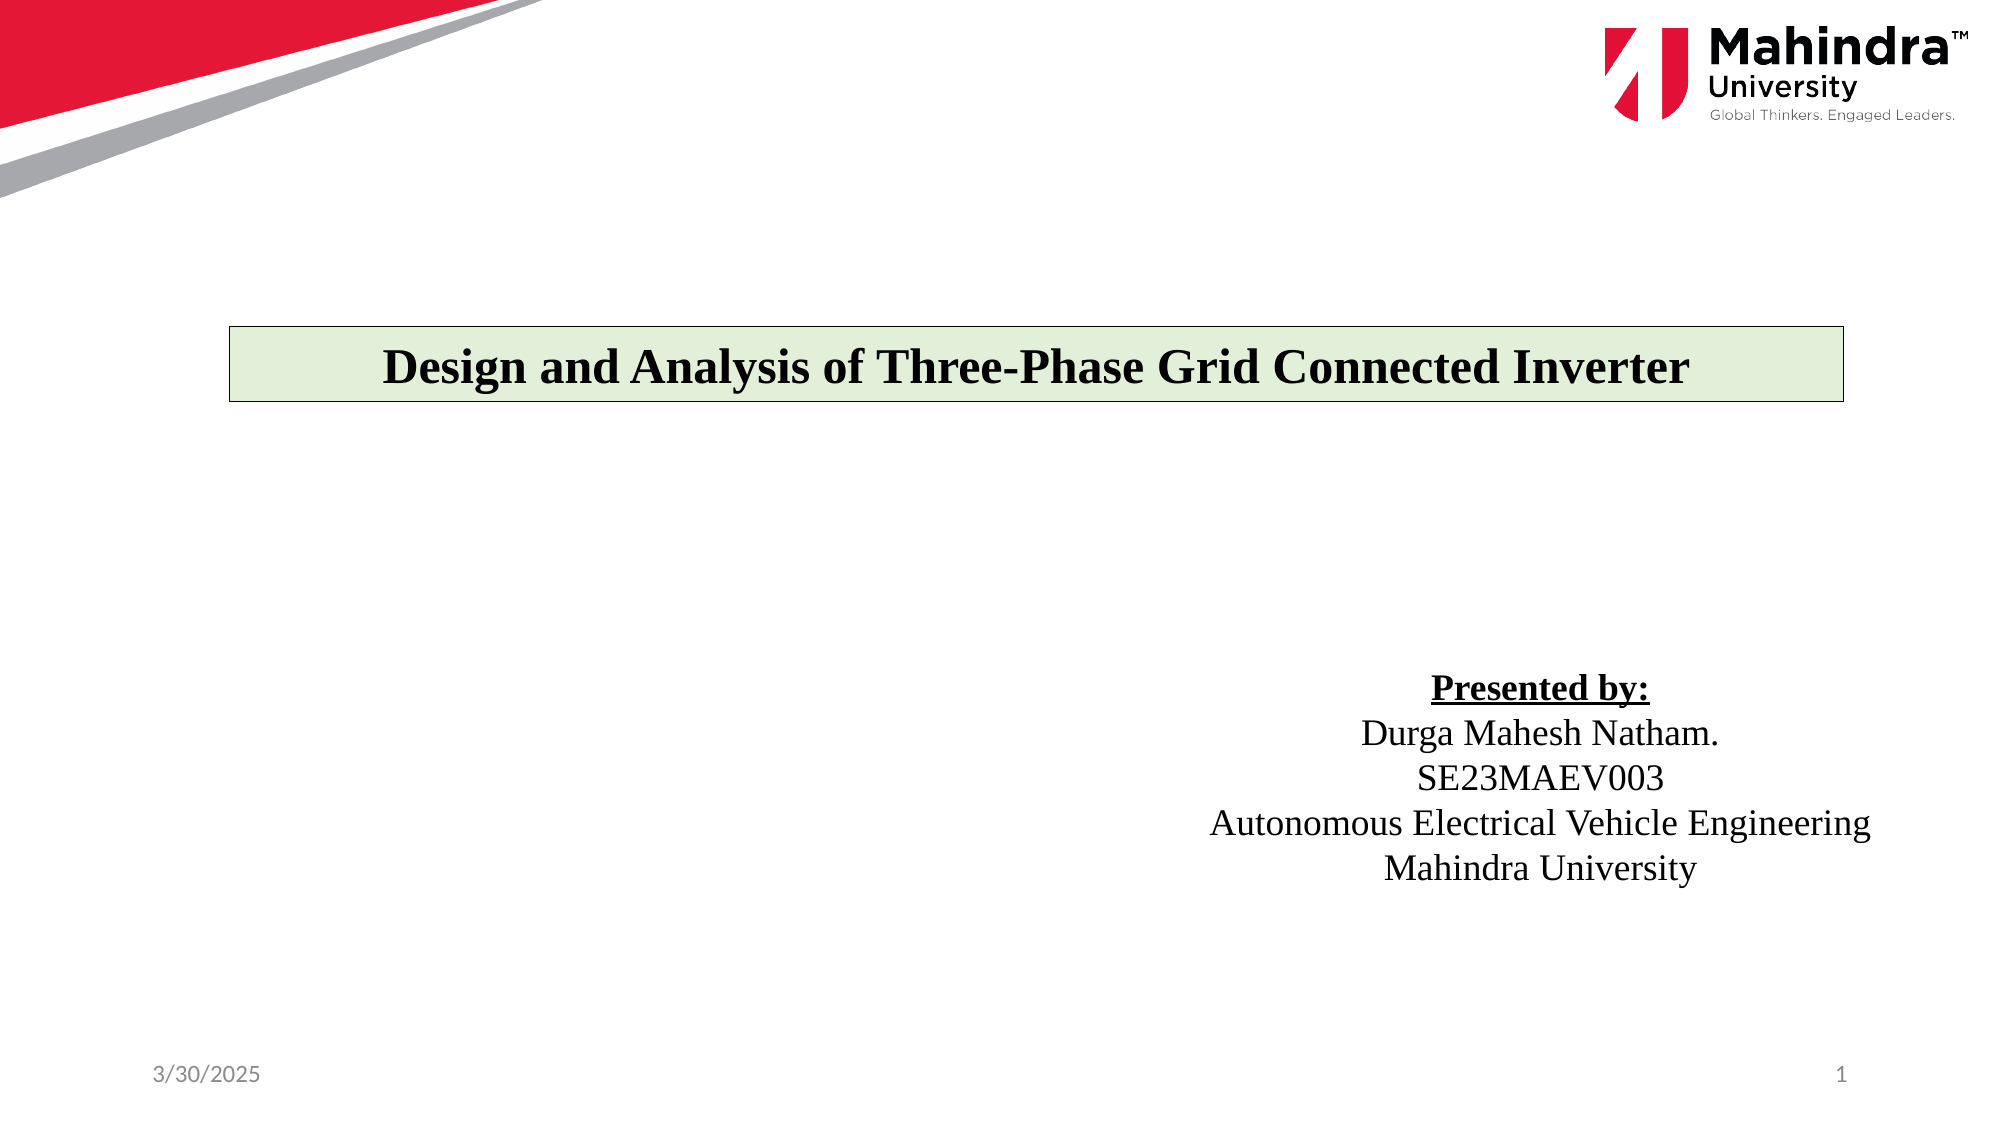

Design and Analysis of Three-Phase Grid Connected Inverter
Presented by:
Durga Mahesh Natham.
SE23MAEV003
Autonomous Electrical Vehicle Engineering
Mahindra University
3/30/2025
1